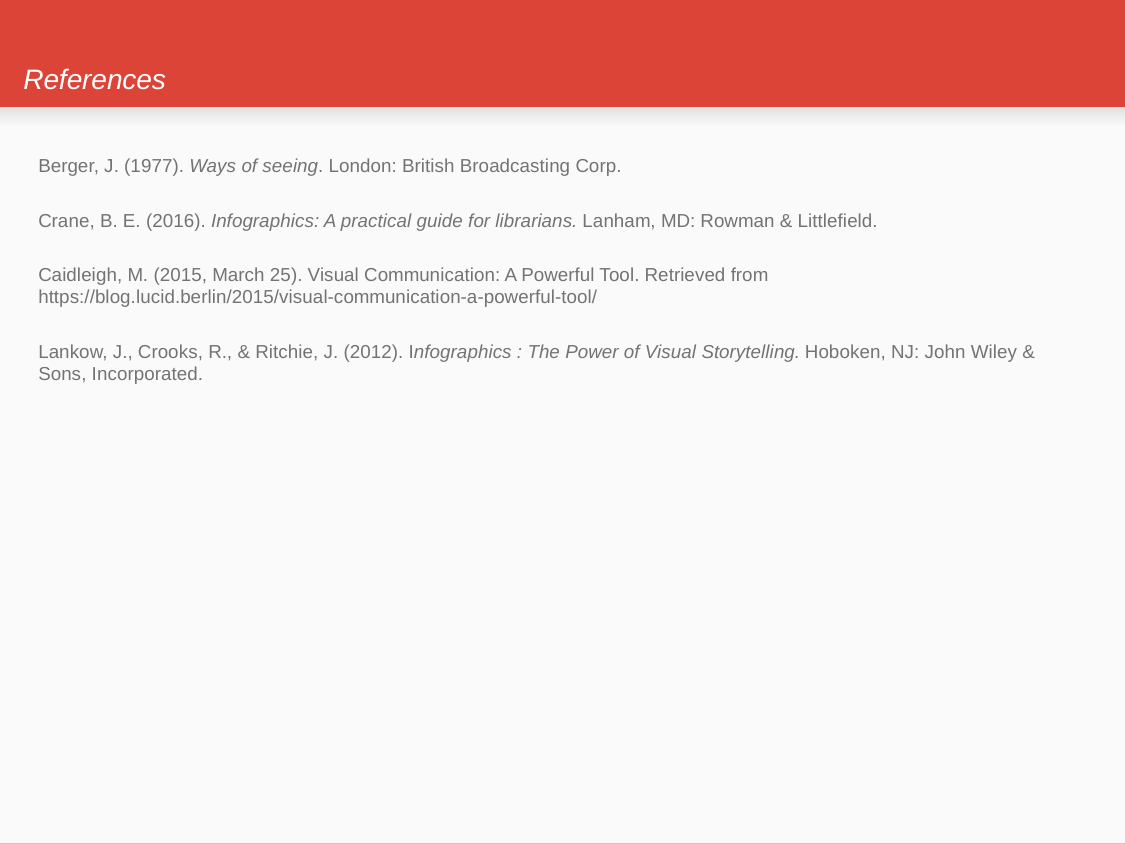

# References
Berger, J. (1977). Ways of seeing. London: British Broadcasting Corp.

Crane, B. E. (2016). Infographics: A practical guide for librarians. Lanham, MD: Rowman & Littlefield.

Caidleigh, M. (2015, March 25). Visual Communication: A Powerful Tool. Retrieved from https://blog.lucid.berlin/2015/visual-communication-a-powerful-tool/

Lankow, J., Crooks, R., & Ritchie, J. (2012). Infographics : The Power of Visual Storytelling. Hoboken, NJ: John Wiley & Sons, Incorporated.